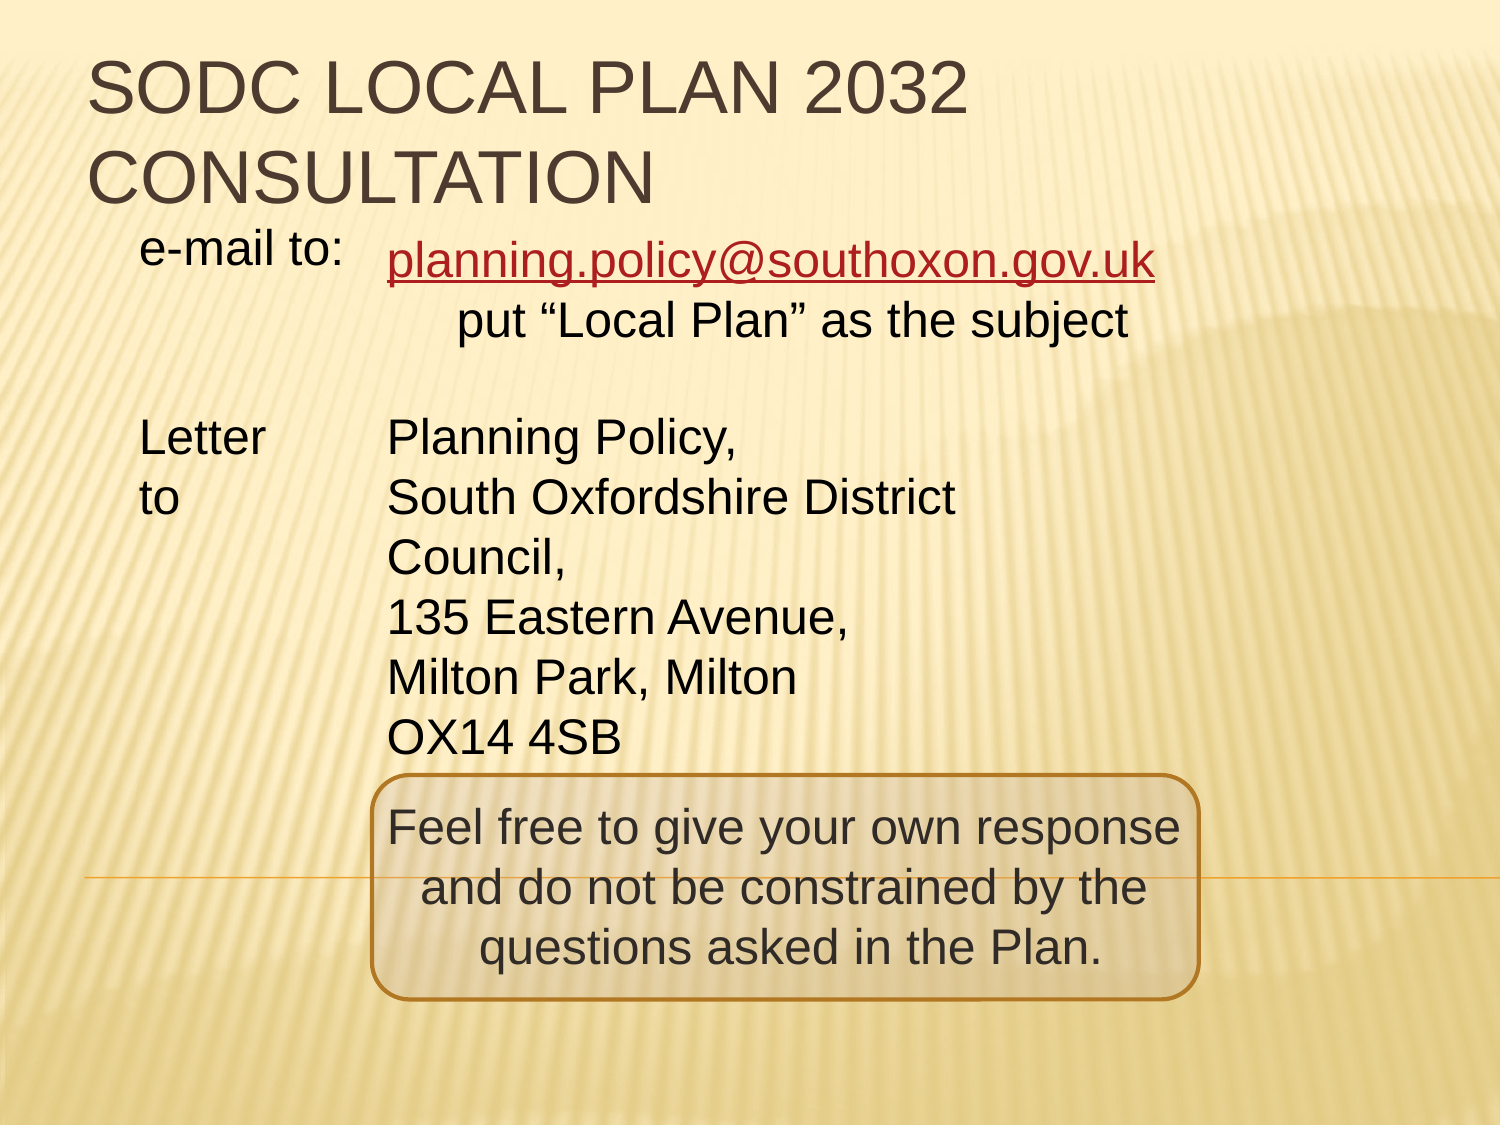

# SODC Local Plan 2032 Consultation
e-mail to:
planning.policy@southoxon.gov.uk
     put “Local Plan” as the subject
Letter to
Planning Policy,
South Oxfordshire District Council,
135 Eastern Avenue,
Milton Park, Milton
OX14 4SB

Feel free to give your own response
and do not be constrained by the
questions asked in the Plan.